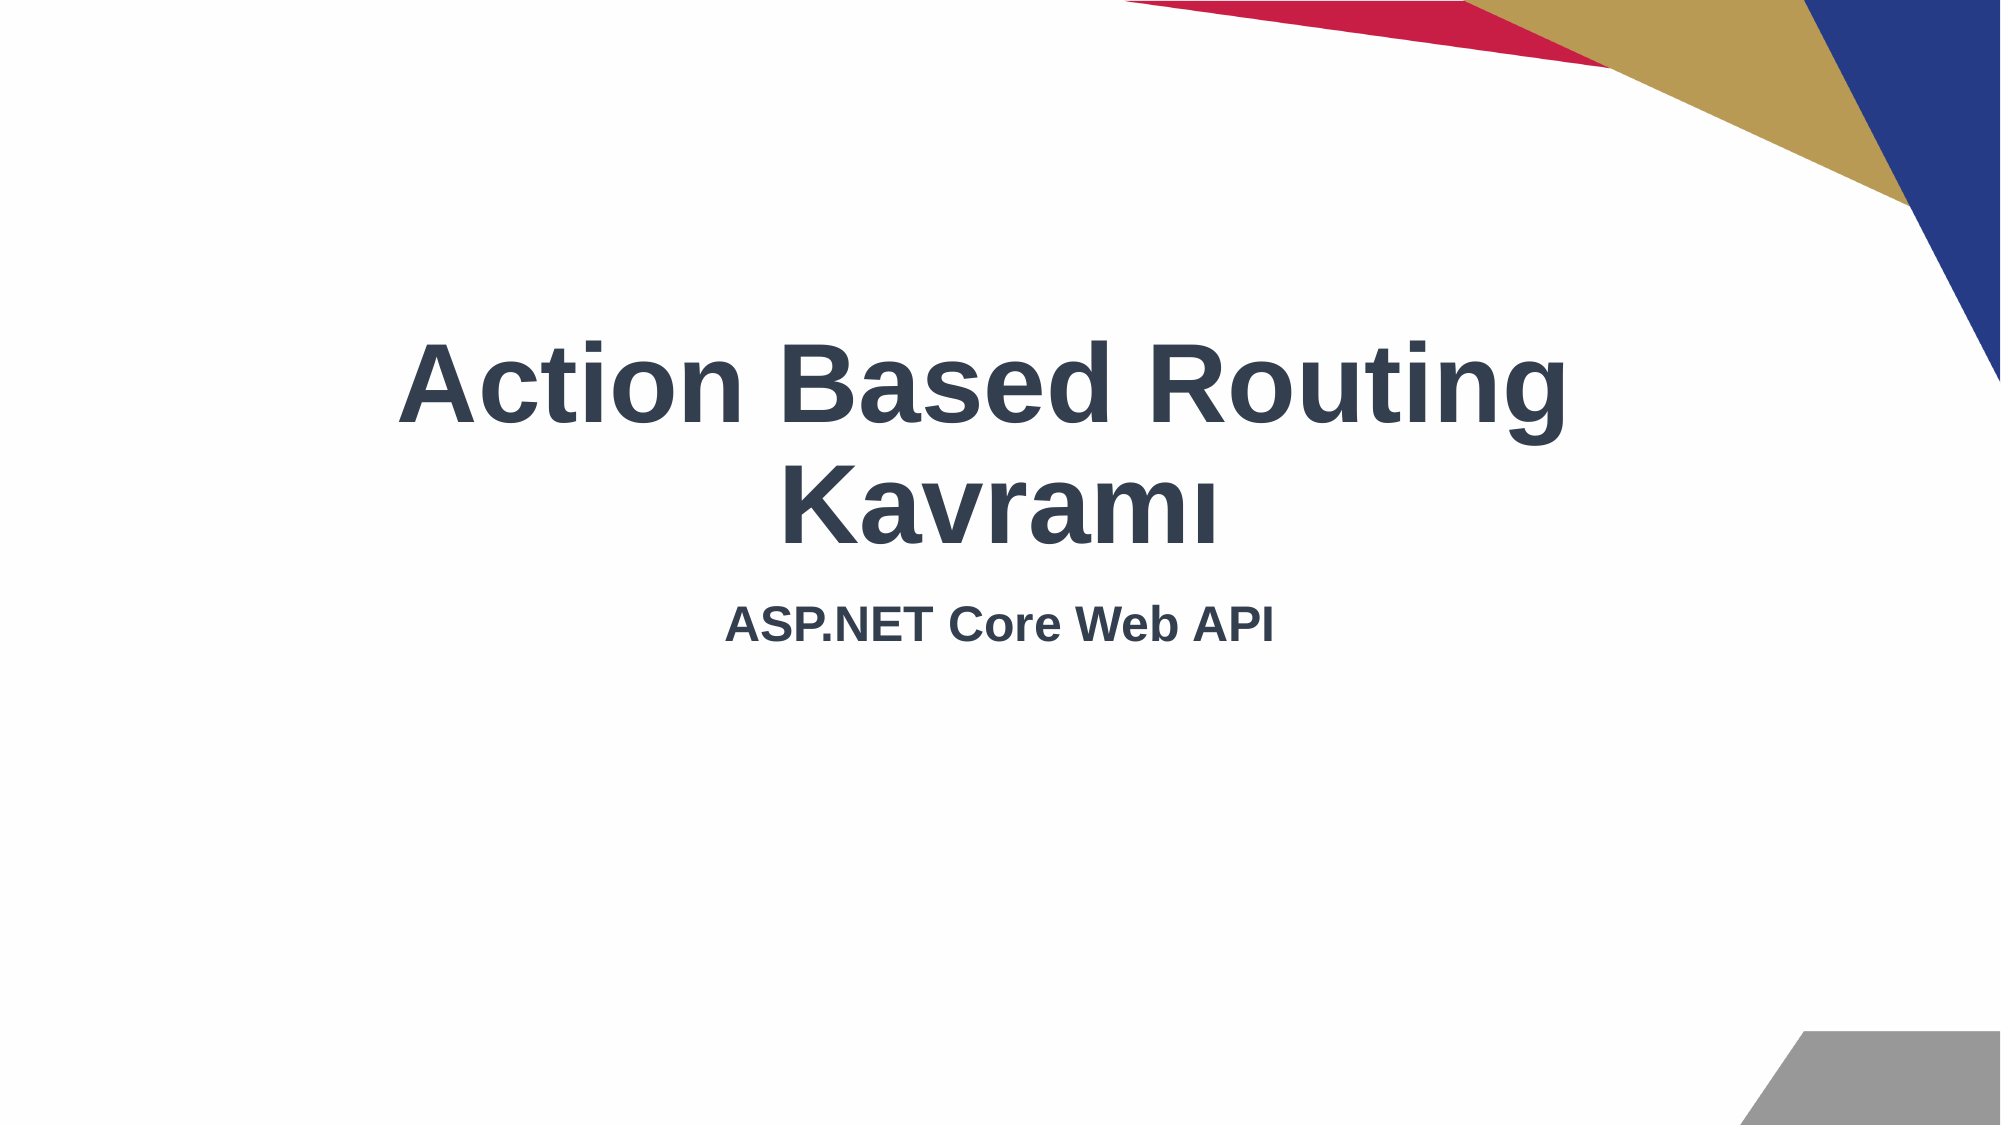

# Action Based Routing Kavramı
ASP.NET Core Web API